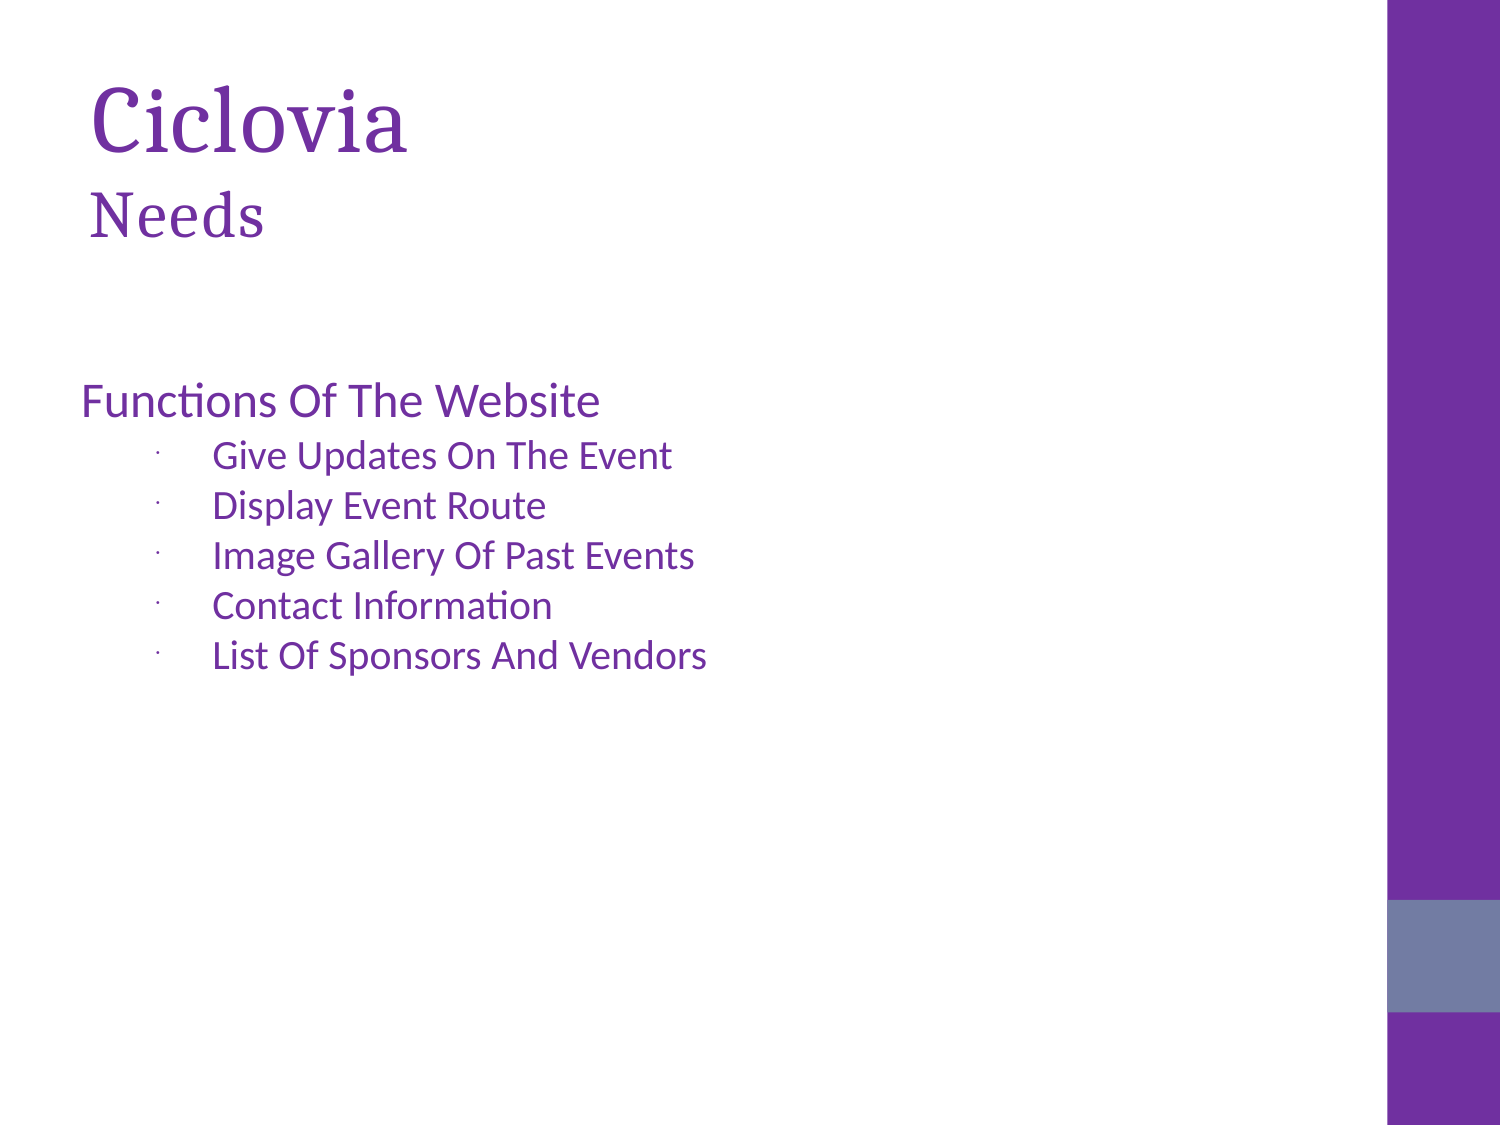

Ciclovia
Needs
Functions Of The Website
Give Updates On The Event
Display Event Route
Image Gallery Of Past Events
Contact Information
List Of Sponsors And Vendors